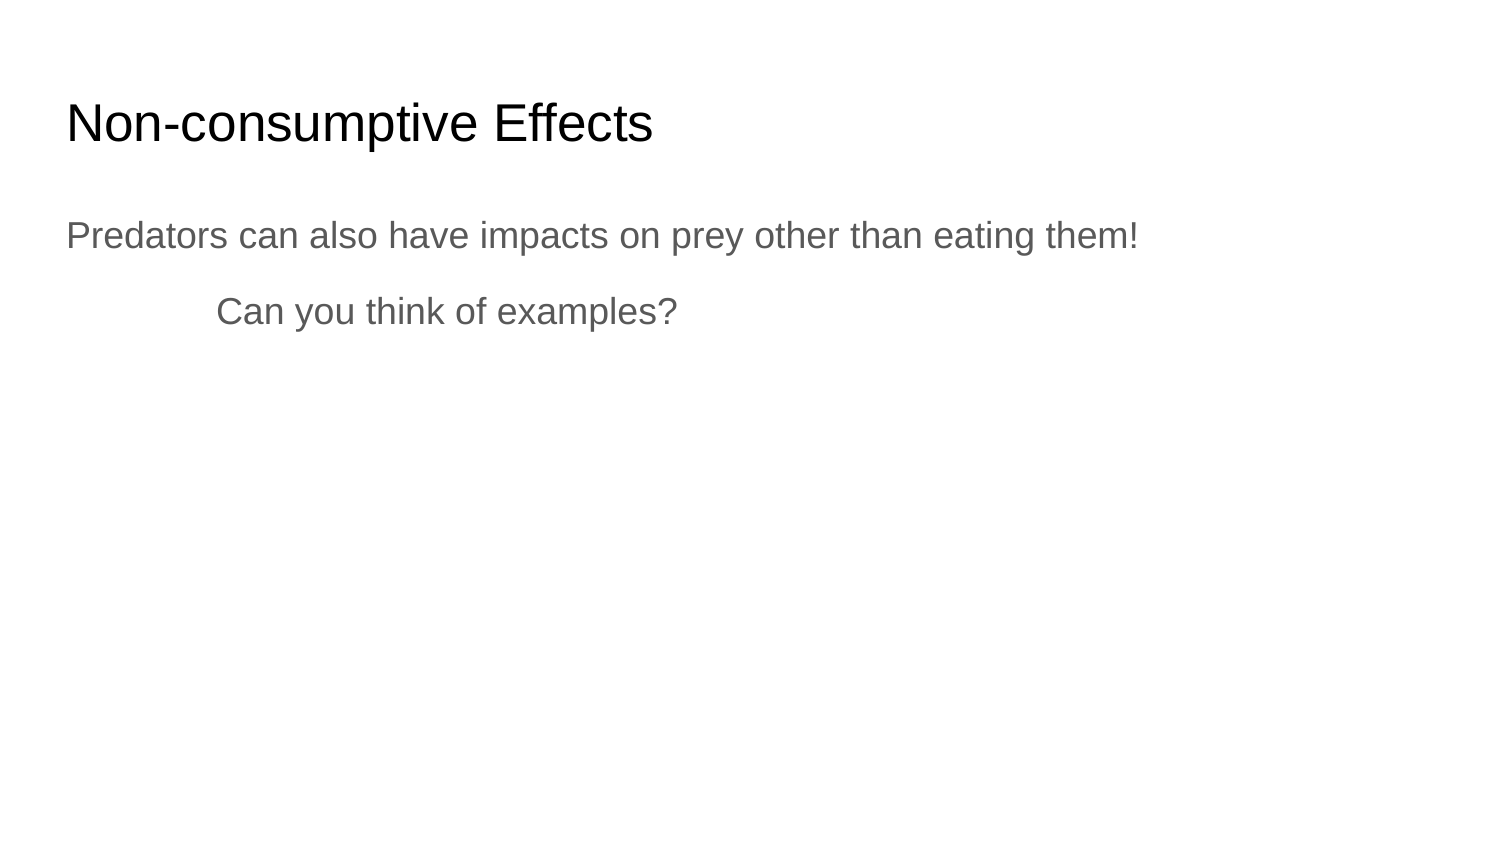

# Non-consumptive Effects
Predators can also have impacts on prey other than eating them!
	Can you think of examples?